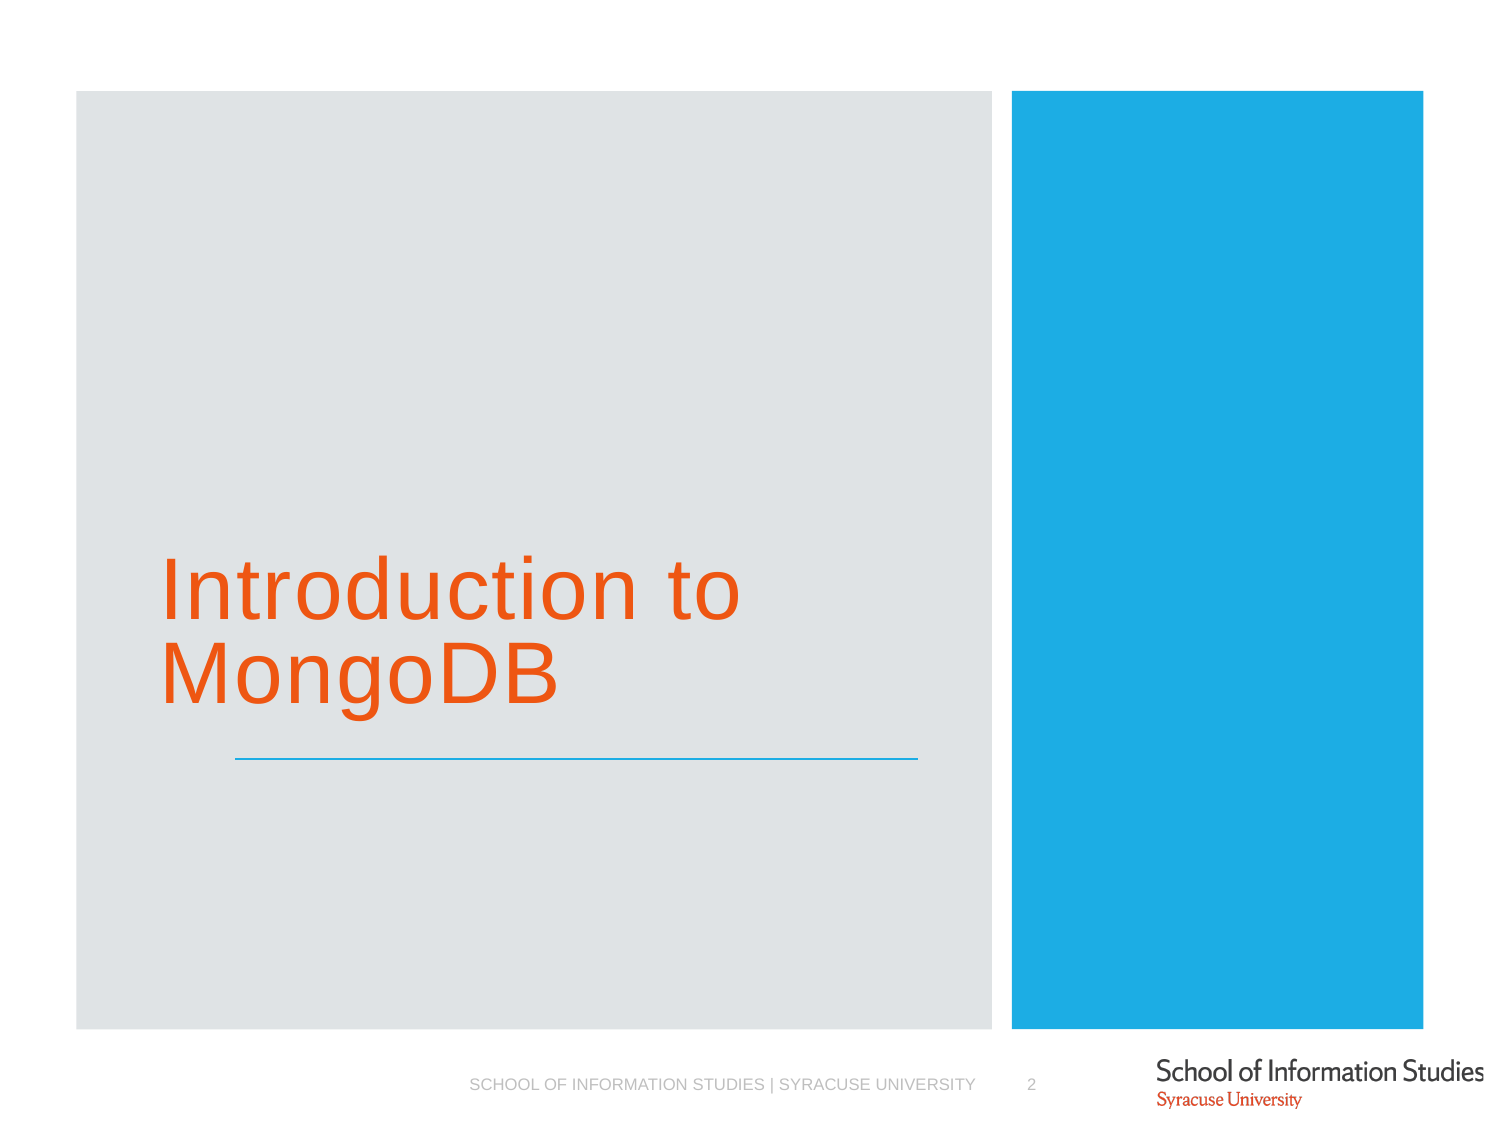

Introduction to MongoDB
School of Information Studies | Syracuse University
2